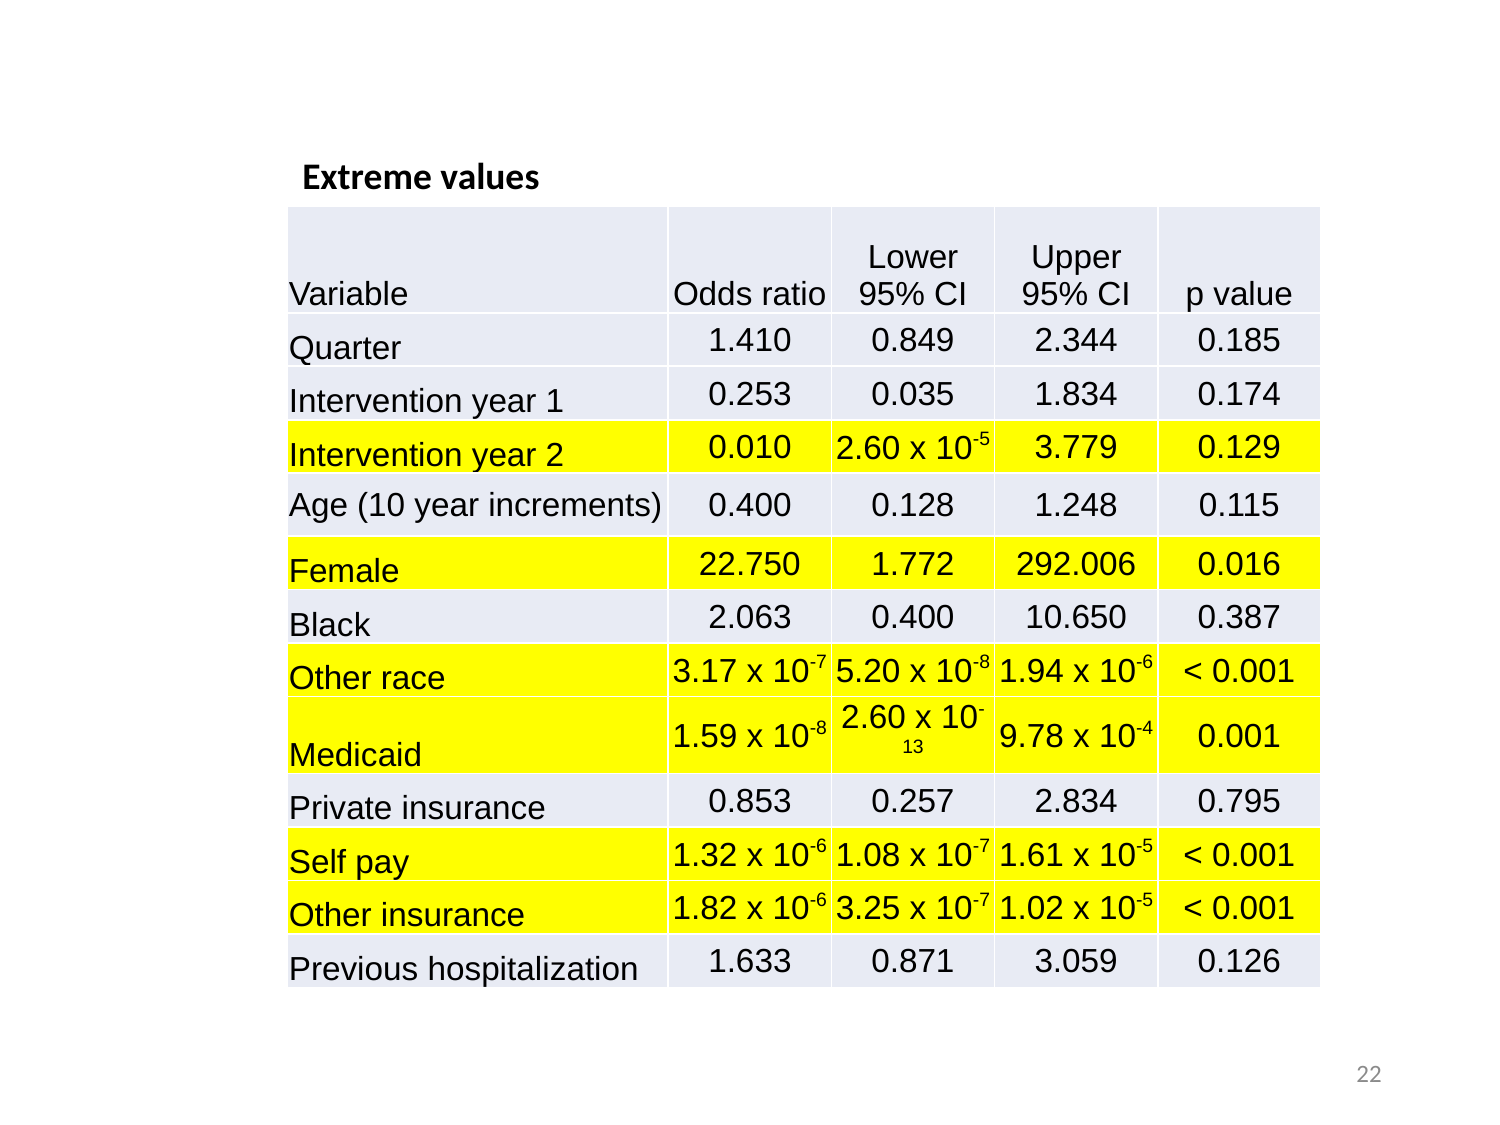

Extreme values
| Variable | Odds ratio | Lower 95% CI | Upper 95% CI | p value |
| --- | --- | --- | --- | --- |
| Quarter | 1.410 | 0.849 | 2.344 | 0.185 |
| Intervention year 1 | 0.253 | 0.035 | 1.834 | 0.174 |
| Intervention year 2 | 0.010 | 2.60 x 10-5 | 3.779 | 0.129 |
| Age (10 year increments) | 0.400 | 0.128 | 1.248 | 0.115 |
| Female | 22.750 | 1.772 | 292.006 | 0.016 |
| Black | 2.063 | 0.400 | 10.650 | 0.387 |
| Other race | 3.17 x 10-7 | 5.20 x 10-8 | 1.94 x 10-6 | < 0.001 |
| Medicaid | 1.59 x 10-8 | 2.60 x 10-13 | 9.78 x 10-4 | 0.001 |
| Private insurance | 0.853 | 0.257 | 2.834 | 0.795 |
| Self pay | 1.32 x 10-6 | 1.08 x 10-7 | 1.61 x 10-5 | < 0.001 |
| Other insurance | 1.82 x 10-6 | 3.25 x 10-7 | 1.02 x 10-5 | < 0.001 |
| Previous hospitalization | 1.633 | 0.871 | 3.059 | 0.126 |
22